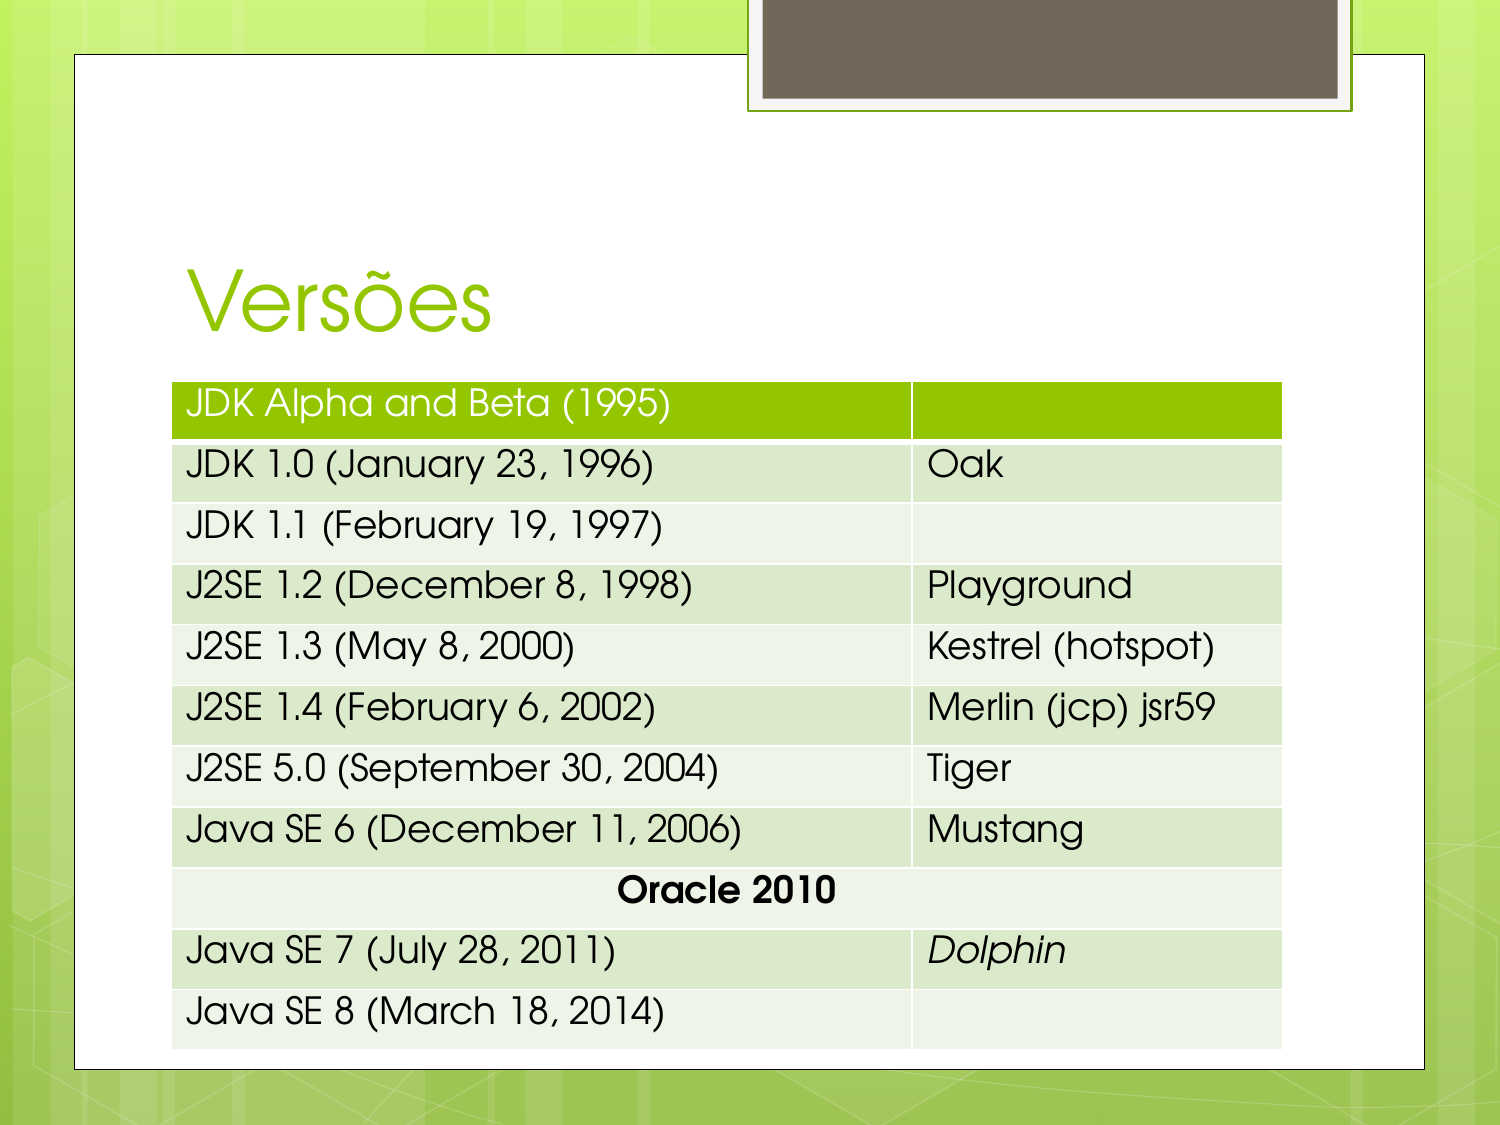

# Versões
| JDK Alpha and Beta (1995) |  |
| --- | --- |
| JDK 1.0 (January 23, 1996) | Oak |
| JDK 1.1 (February 19, 1997) |  |
| J2SE 1.2 (December 8, 1998) | Playground |
| J2SE 1.3 (May 8, 2000) | Kestrel (hotspot) |
| J2SE 1.4 (February 6, 2002) | Merlin (jcp) jsr59 |
| J2SE 5.0 (September 30, 2004) | Tiger |
| Java SE 6 (December 11, 2006) | Mustang |
| Oracle 2010 |  |
| Java SE 7 (July 28, 2011) | Dolphin |
| Java SE 8 (March 18, 2014) |  |